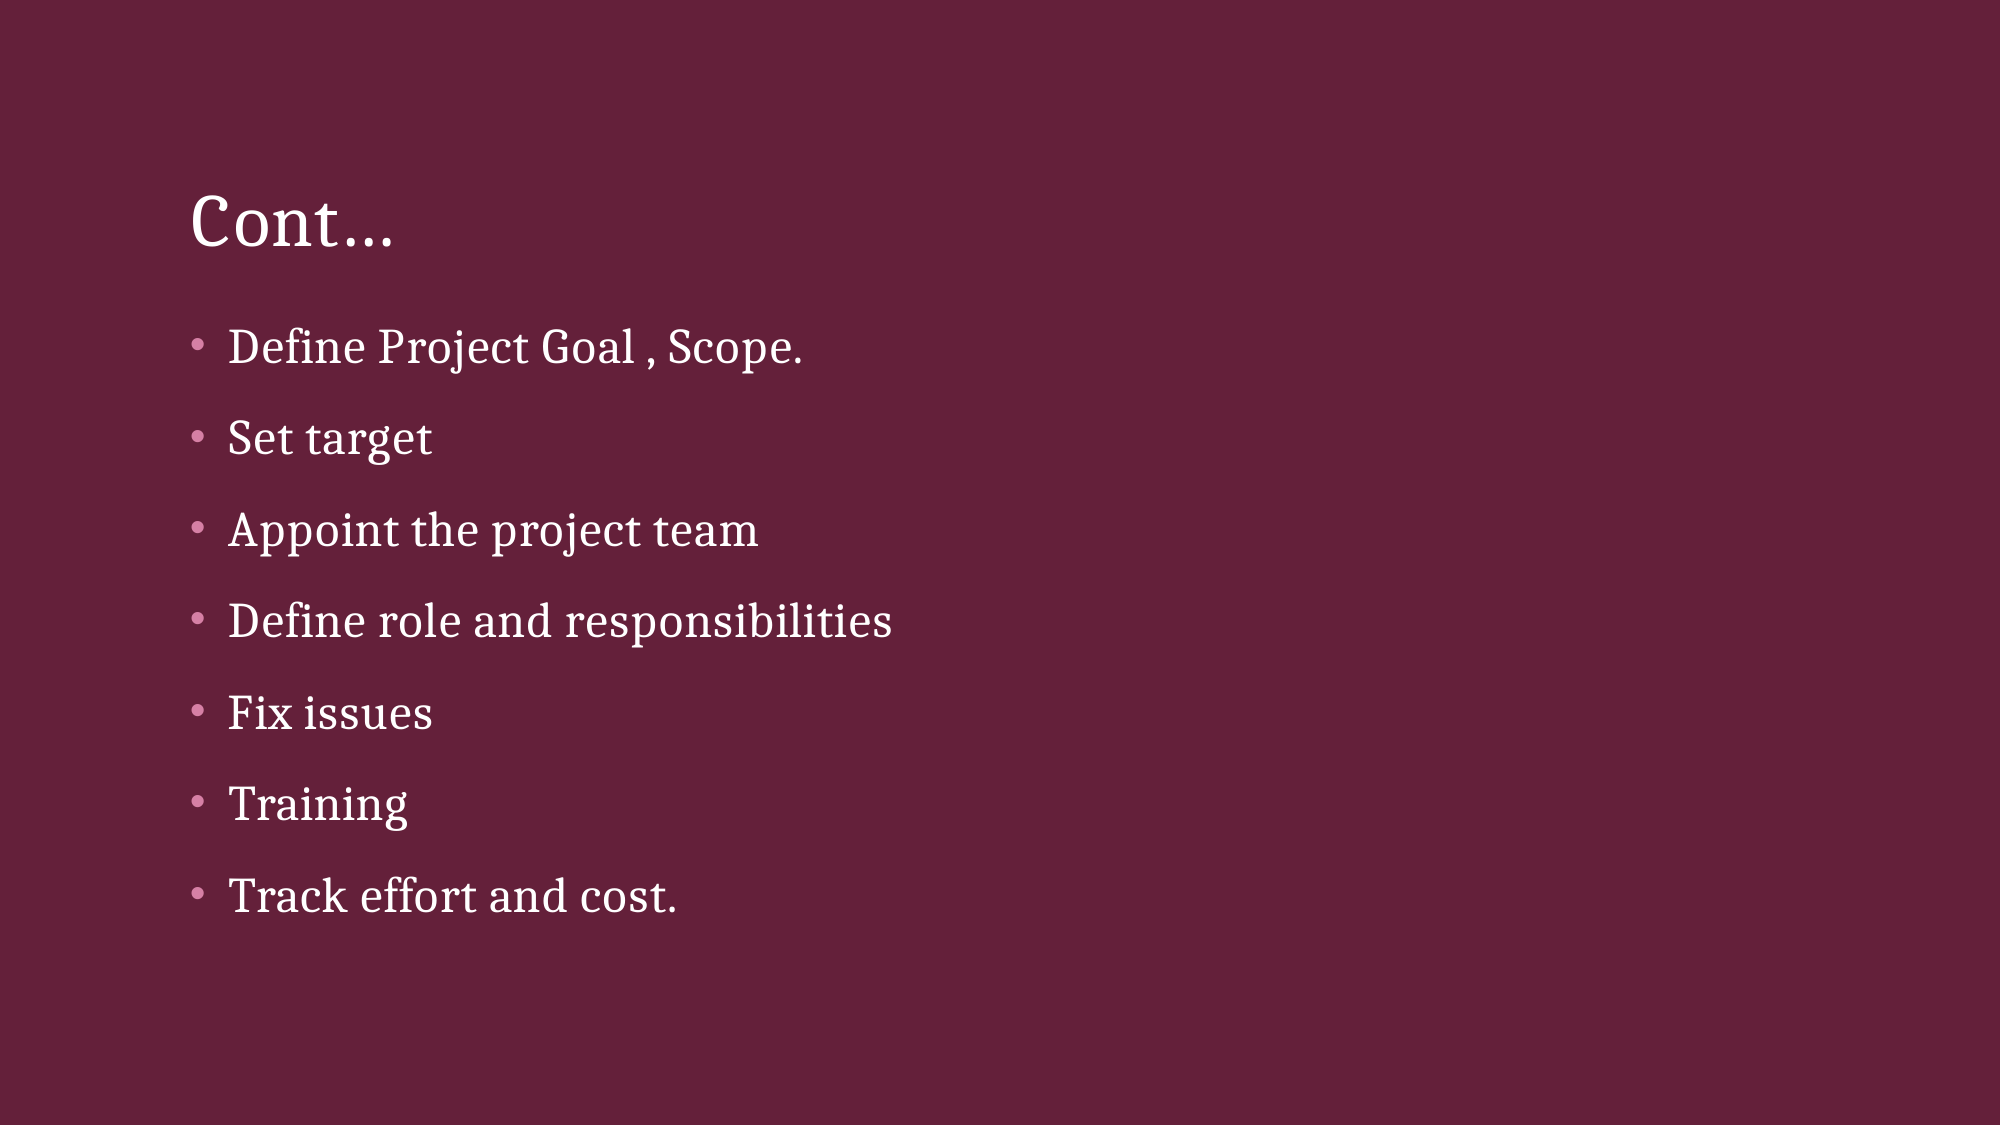

# Cont…
Define Project Goal , Scope.
Set target
Appoint the project team
Define role and responsibilities
Fix issues
Training
Track effort and cost.